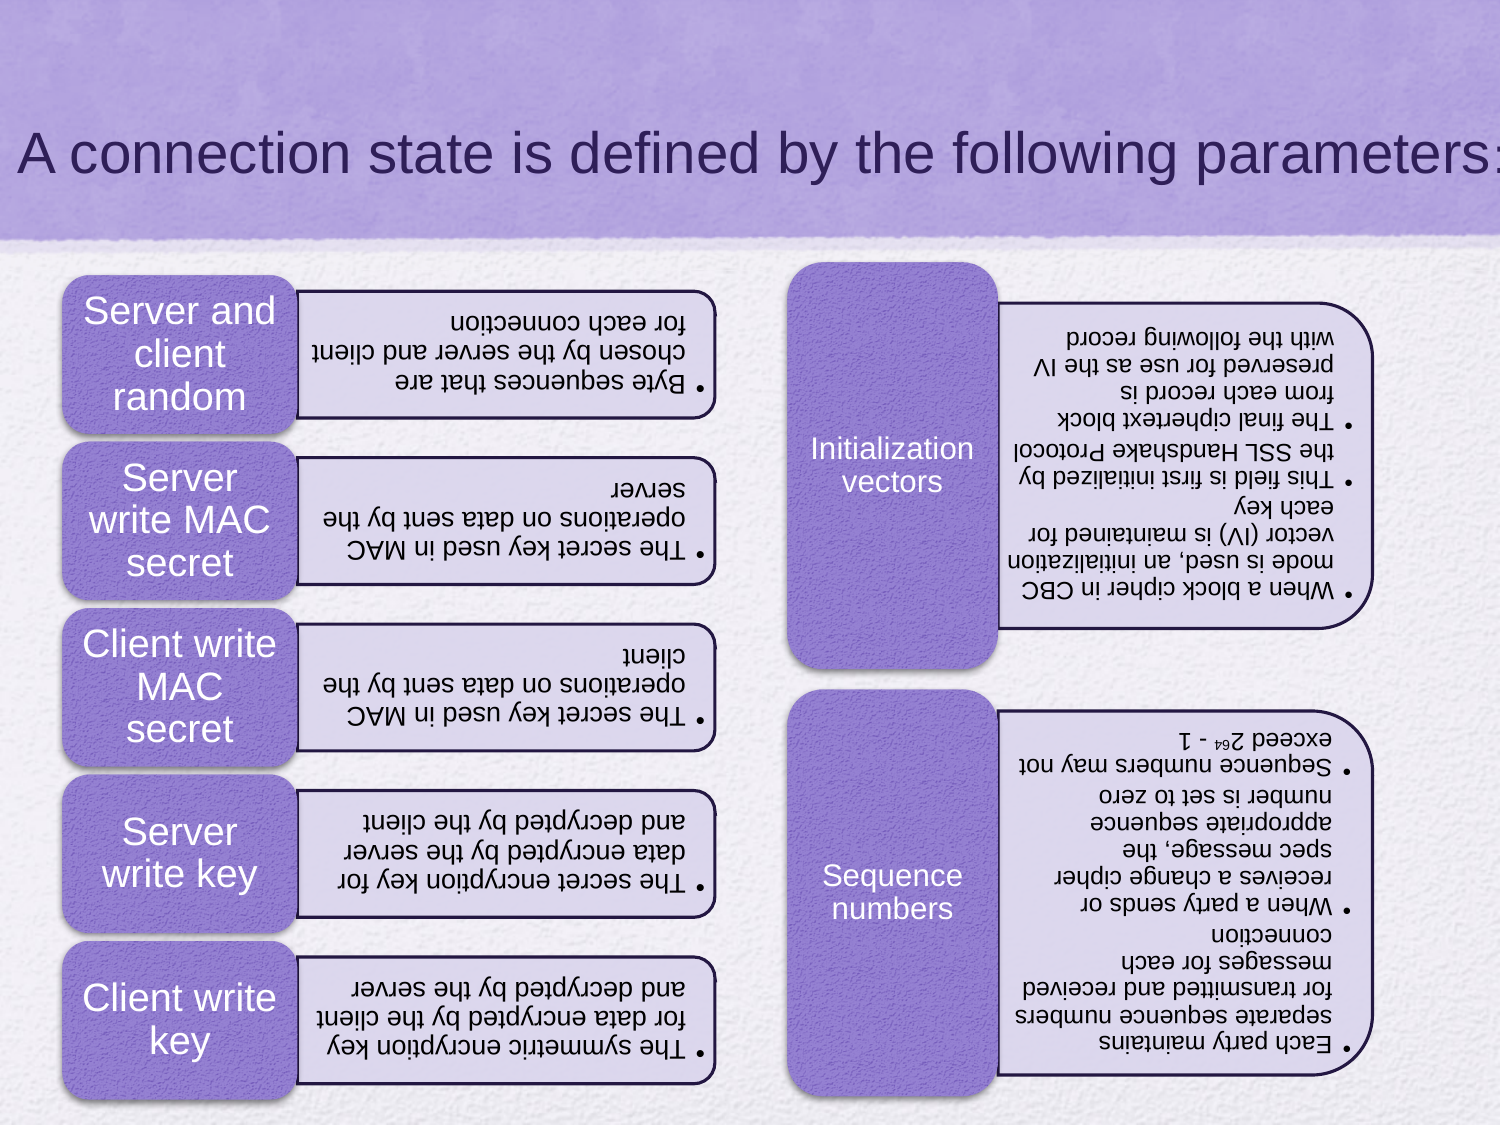

# A connection state is defined by the following parameters:
When a block cipher in CBC mode is used, an initialization vector (IV) is maintained for each key
This field is first initialized by the SSL Handshake Protocol
The final ciphertext block from each record is preserved for use as the IV with the following record
Initialization vectors
Each party maintains separate sequence numbers for transmitted and received messages for each connection
When a party sends or receives a change cipher spec message, the appropriate sequence number is set to zero
Sequence numbers may not exceed 264 - 1
Sequence numbers
Byte sequences that are chosen by the server and client for each connection
Server and client random
The secret key used in MAC operations on data sent by the server
Server write MAC secret
The secret key used in MAC operations on data sent by the client
Client write MAC secret
The secret encryption key for data encrypted by the server and decrypted by the client
Server write key
The symmetric encryption key for data encrypted by the client and decrypted by the server
Client write key